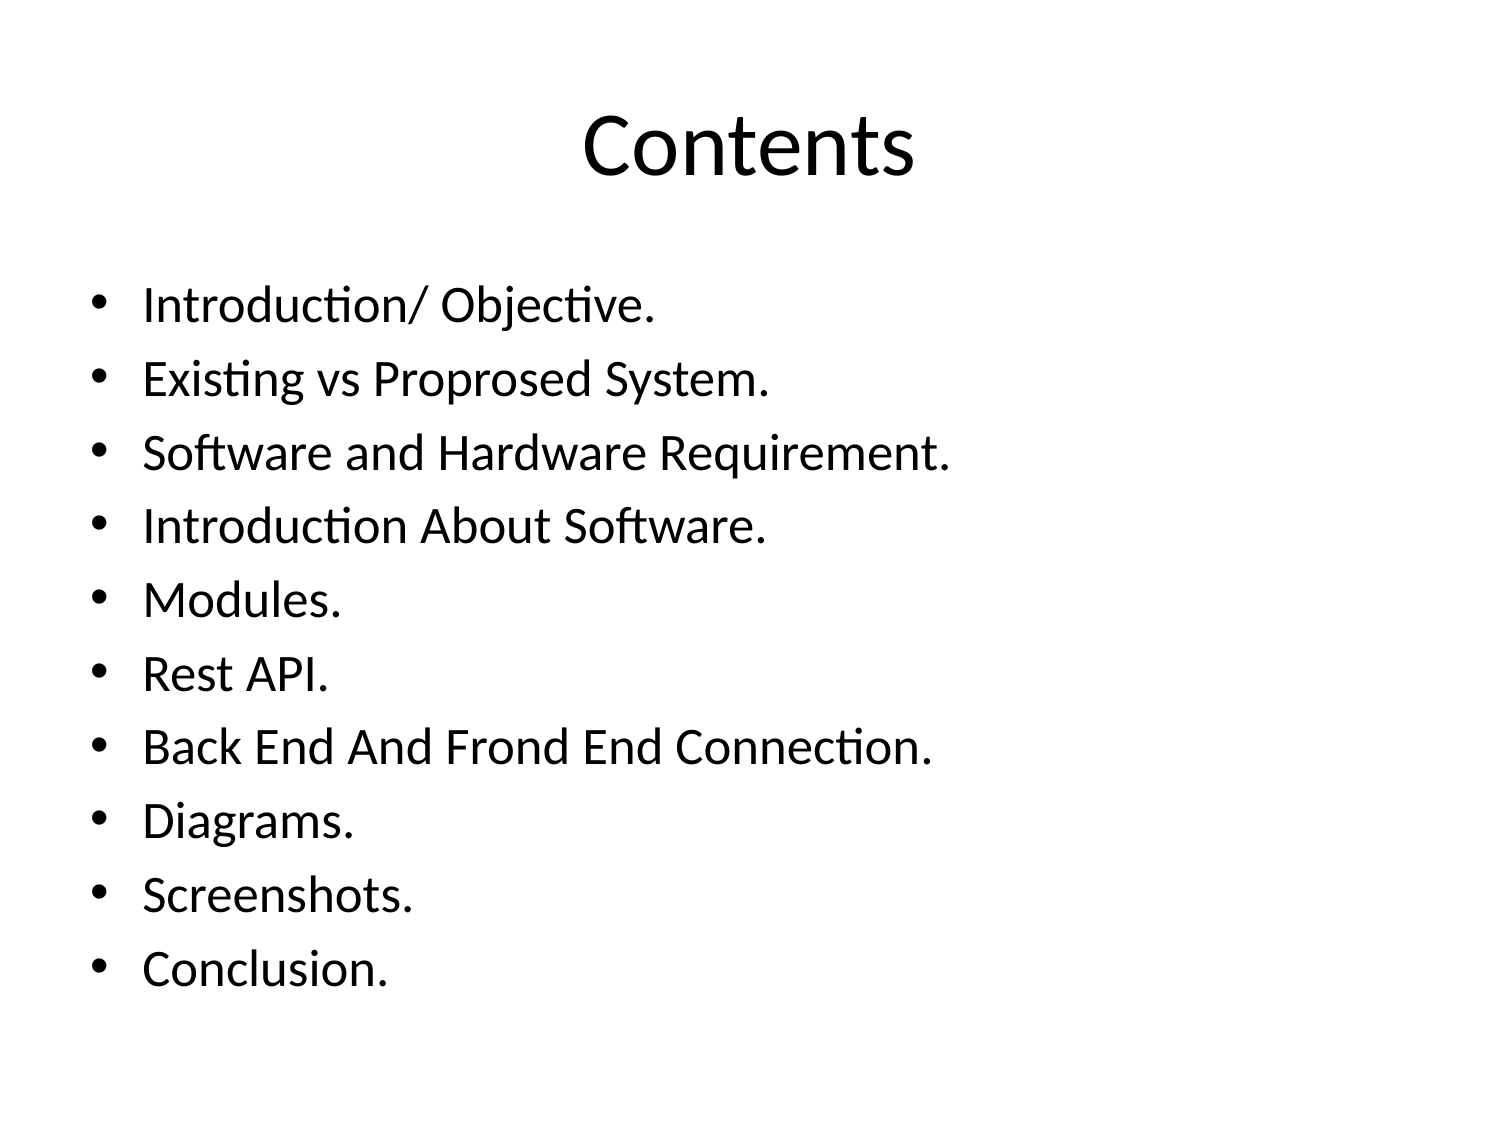

# Contents
Introduction/ Objective.
Existing vs Proprosed System.
Software and Hardware Requirement.
Introduction About Software.
Modules.
Rest API.
Back End And Frond End Connection.
Diagrams.
Screenshots.
Conclusion.